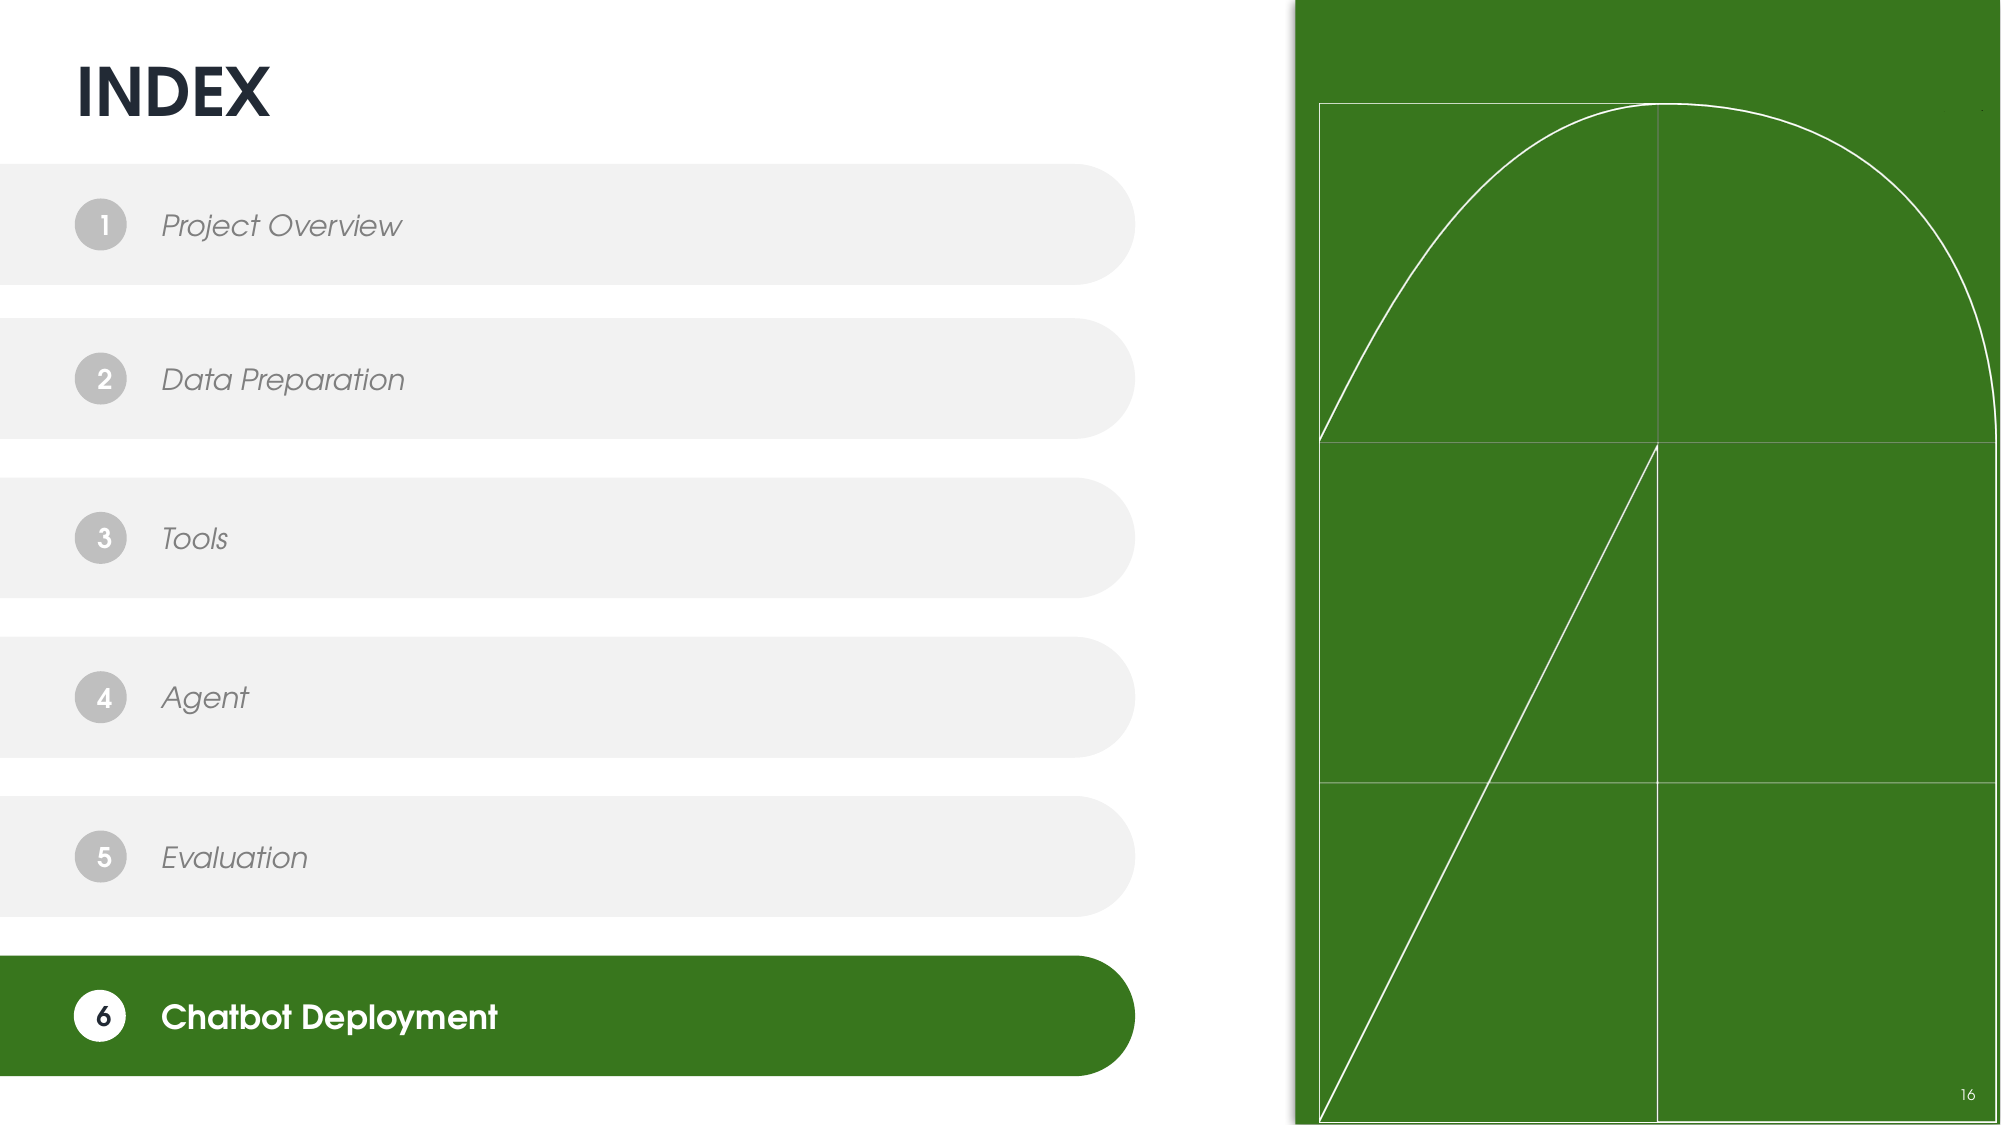

INDEX

5
1
Deployment
Project Overview

2
Data Preparation

3
Tools

4
4
???
Agent

5
5
Deployment
Evaluation

6
6
Model deployment
Chatbot Deployment